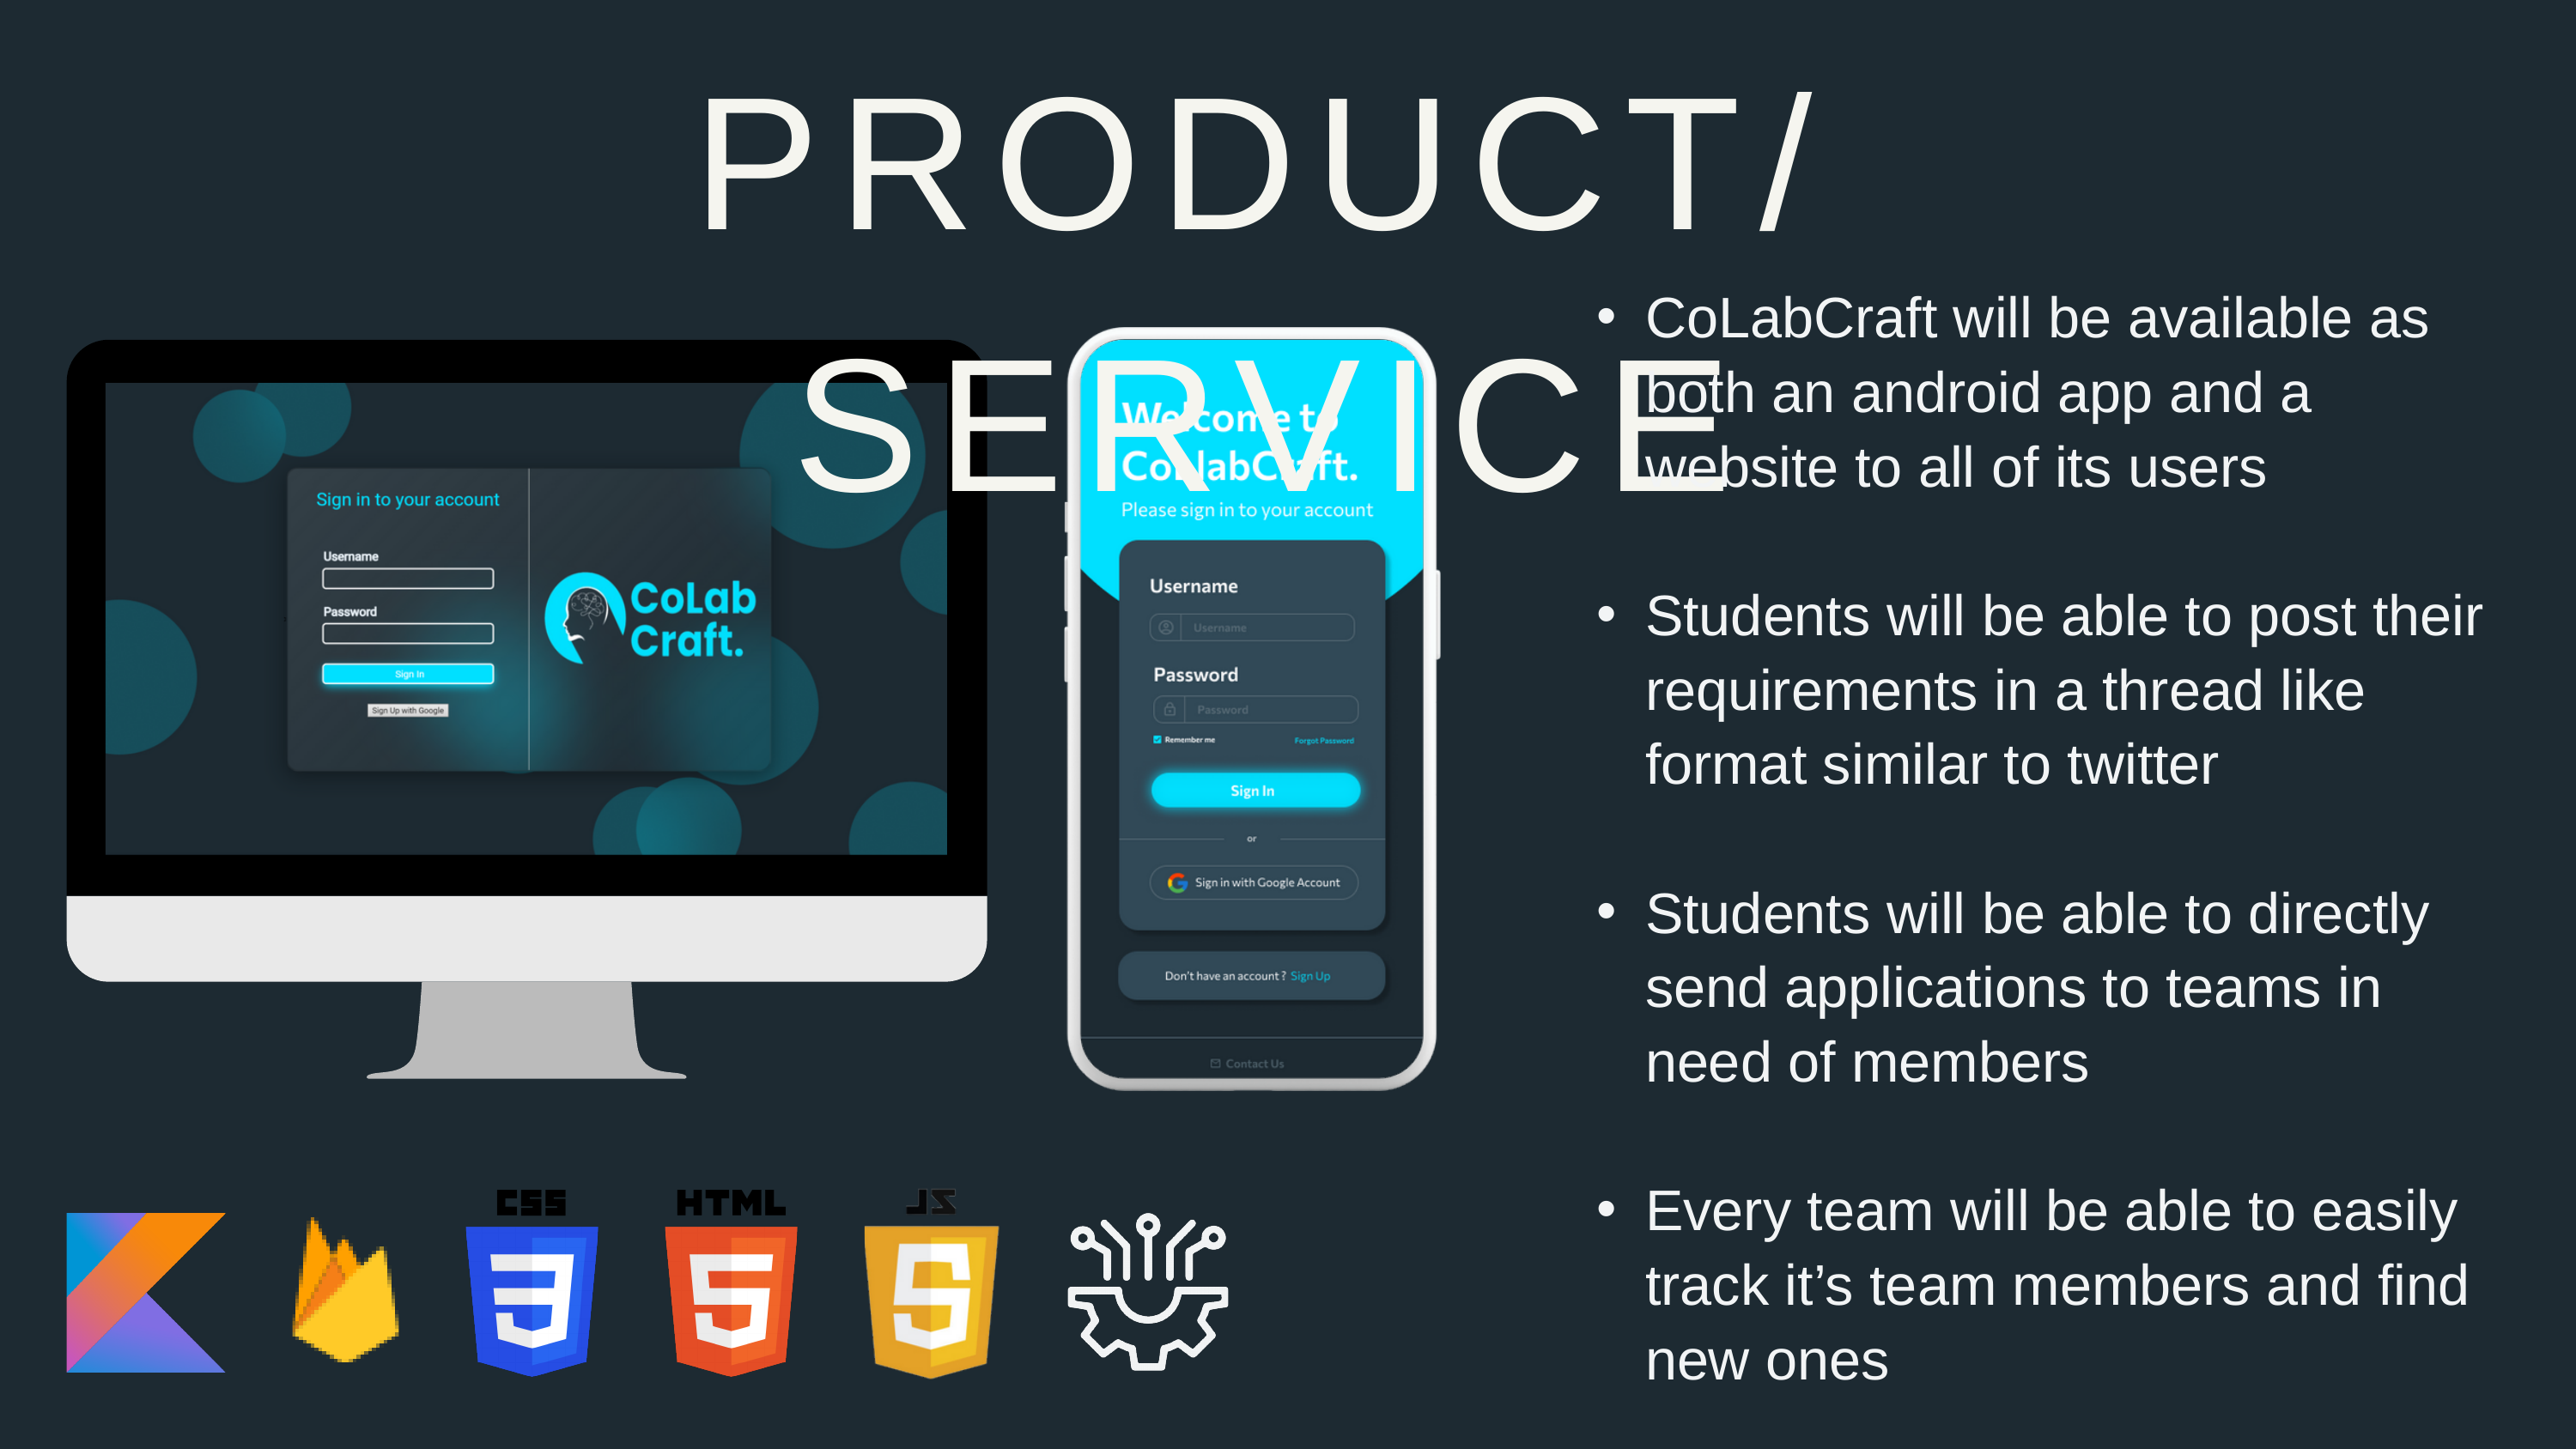

PRODUCT/SERVICE
CoLabCraft will be available as both an android app and a website to all of its users

Students will be able to post their requirements in a thread like format similar to twitter

Students will be able to directly send applications to teams in need of members

Every team will be able to easily track it’s team members and find new ones